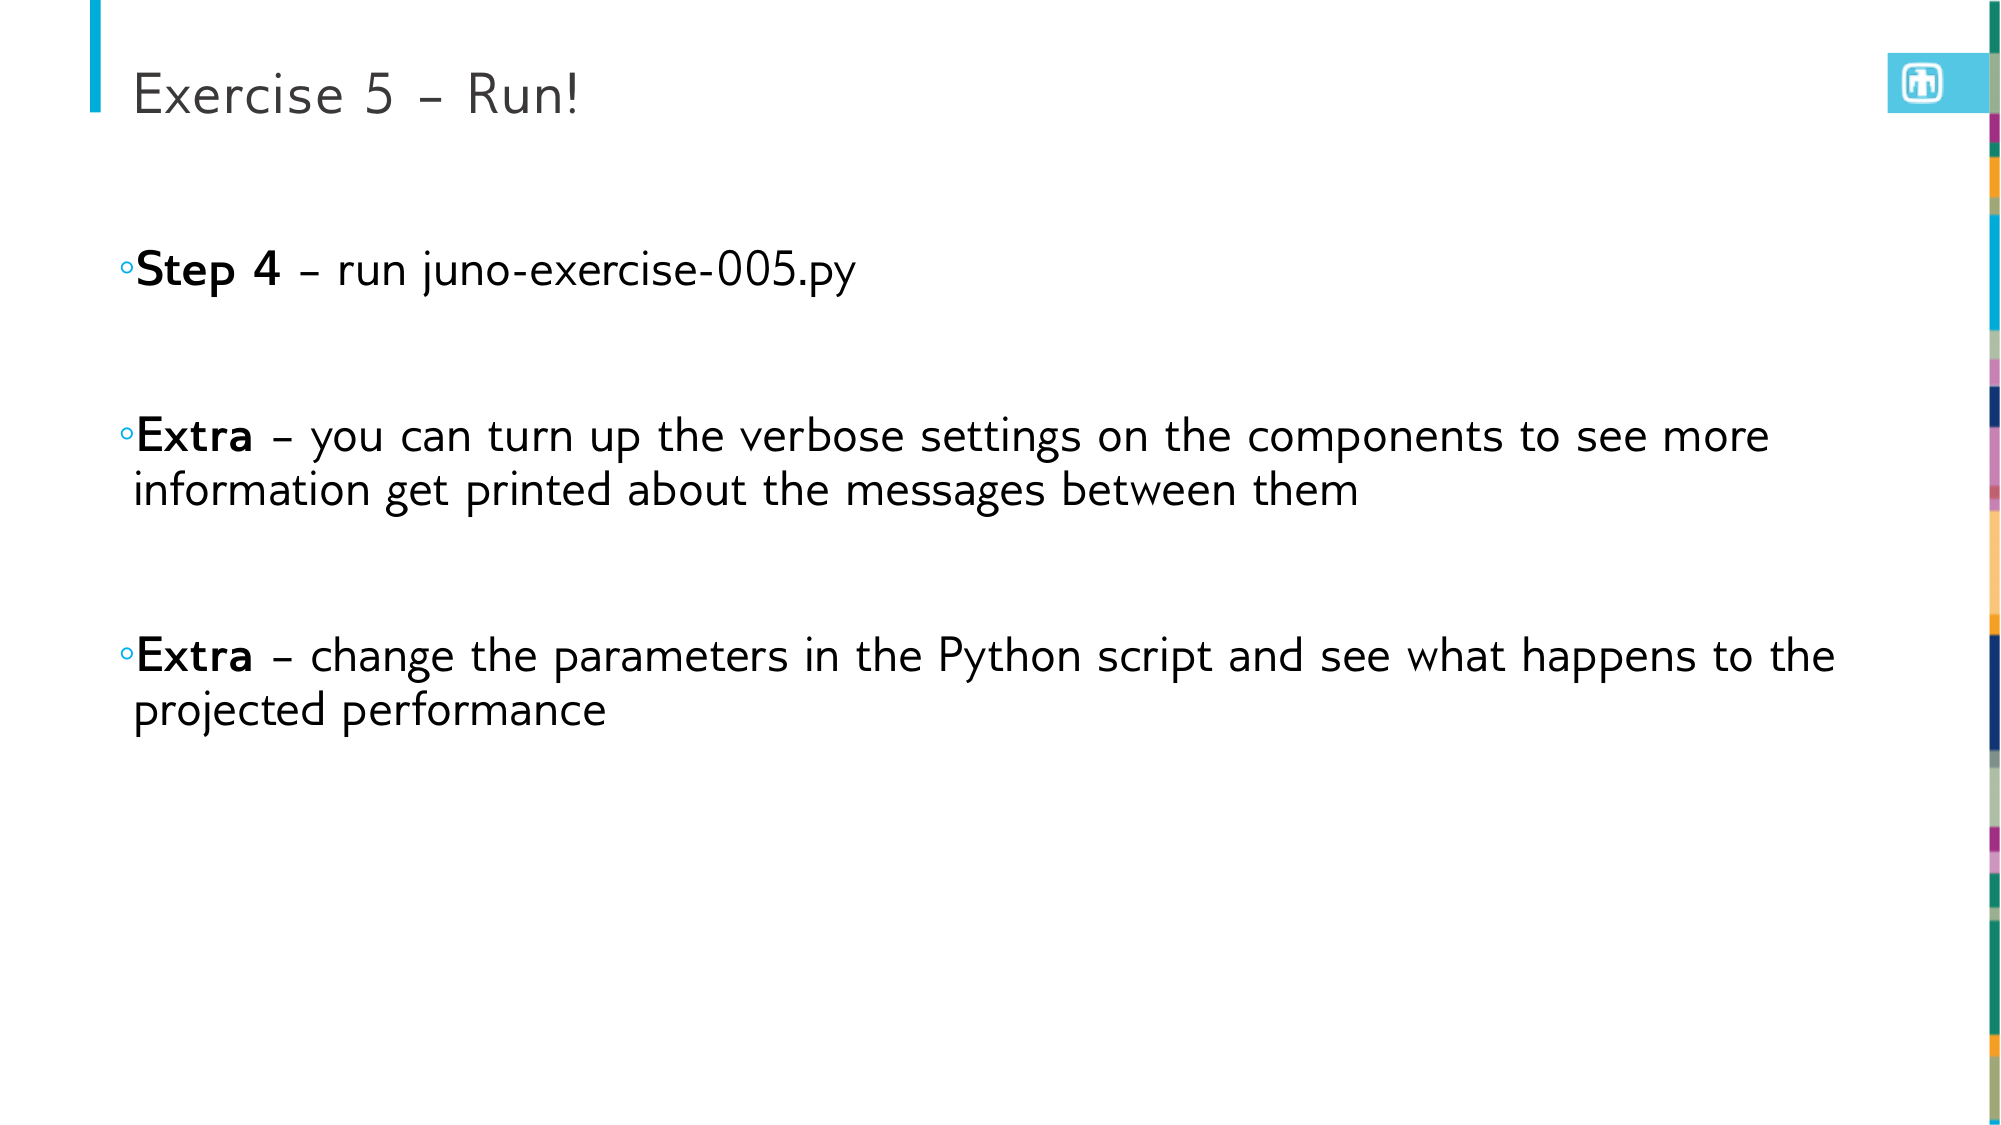

# Exercise 5 – Run!
Step 4 – run juno-exercise-005.py

Extra – you can turn up the verbose settings on the components to see more information get printed about the messages between them

Extra – change the parameters in the Python script and see what happens to the projected performance